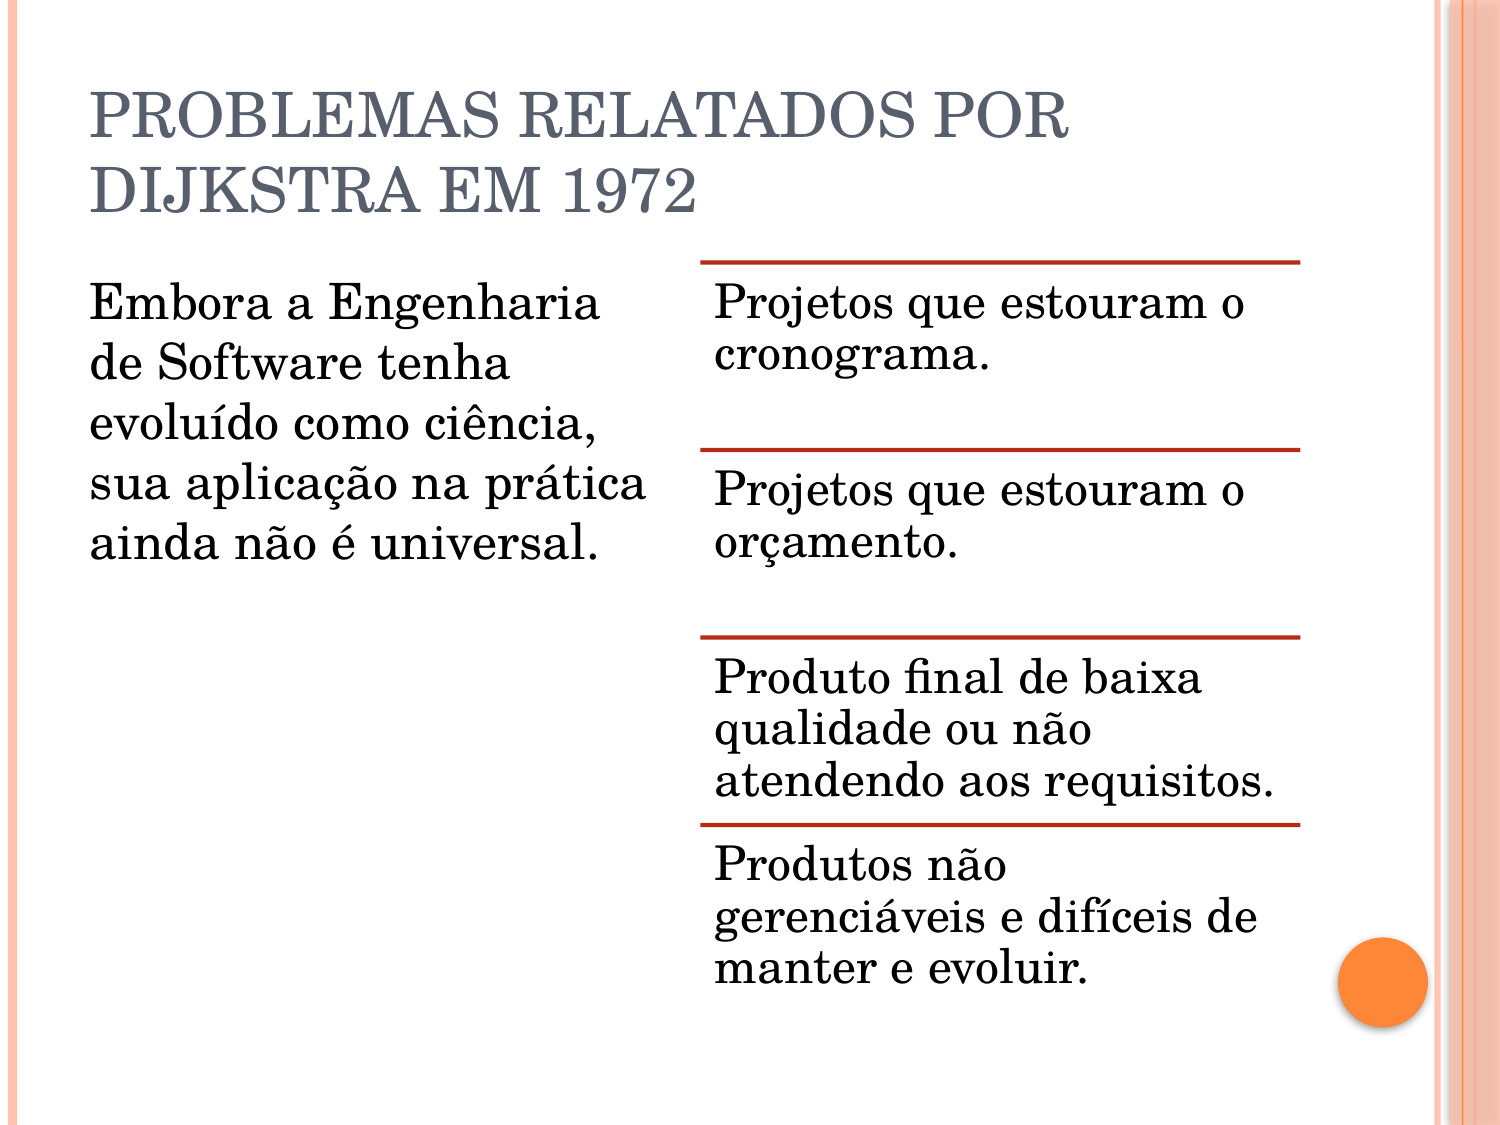

# Problemas relatados por Dijkstra em 1972
Embora a Engenharia de Software tenha evoluído como ciência, sua aplicação na prática ainda não é universal.
Projetos que estouram o cronograma.
Projetos que estouram o orçamento.
Produto final de baixa qualidade ou não atendendo aos requisitos.
Produtos não gerenciáveis e difíceis de manter e evoluir.